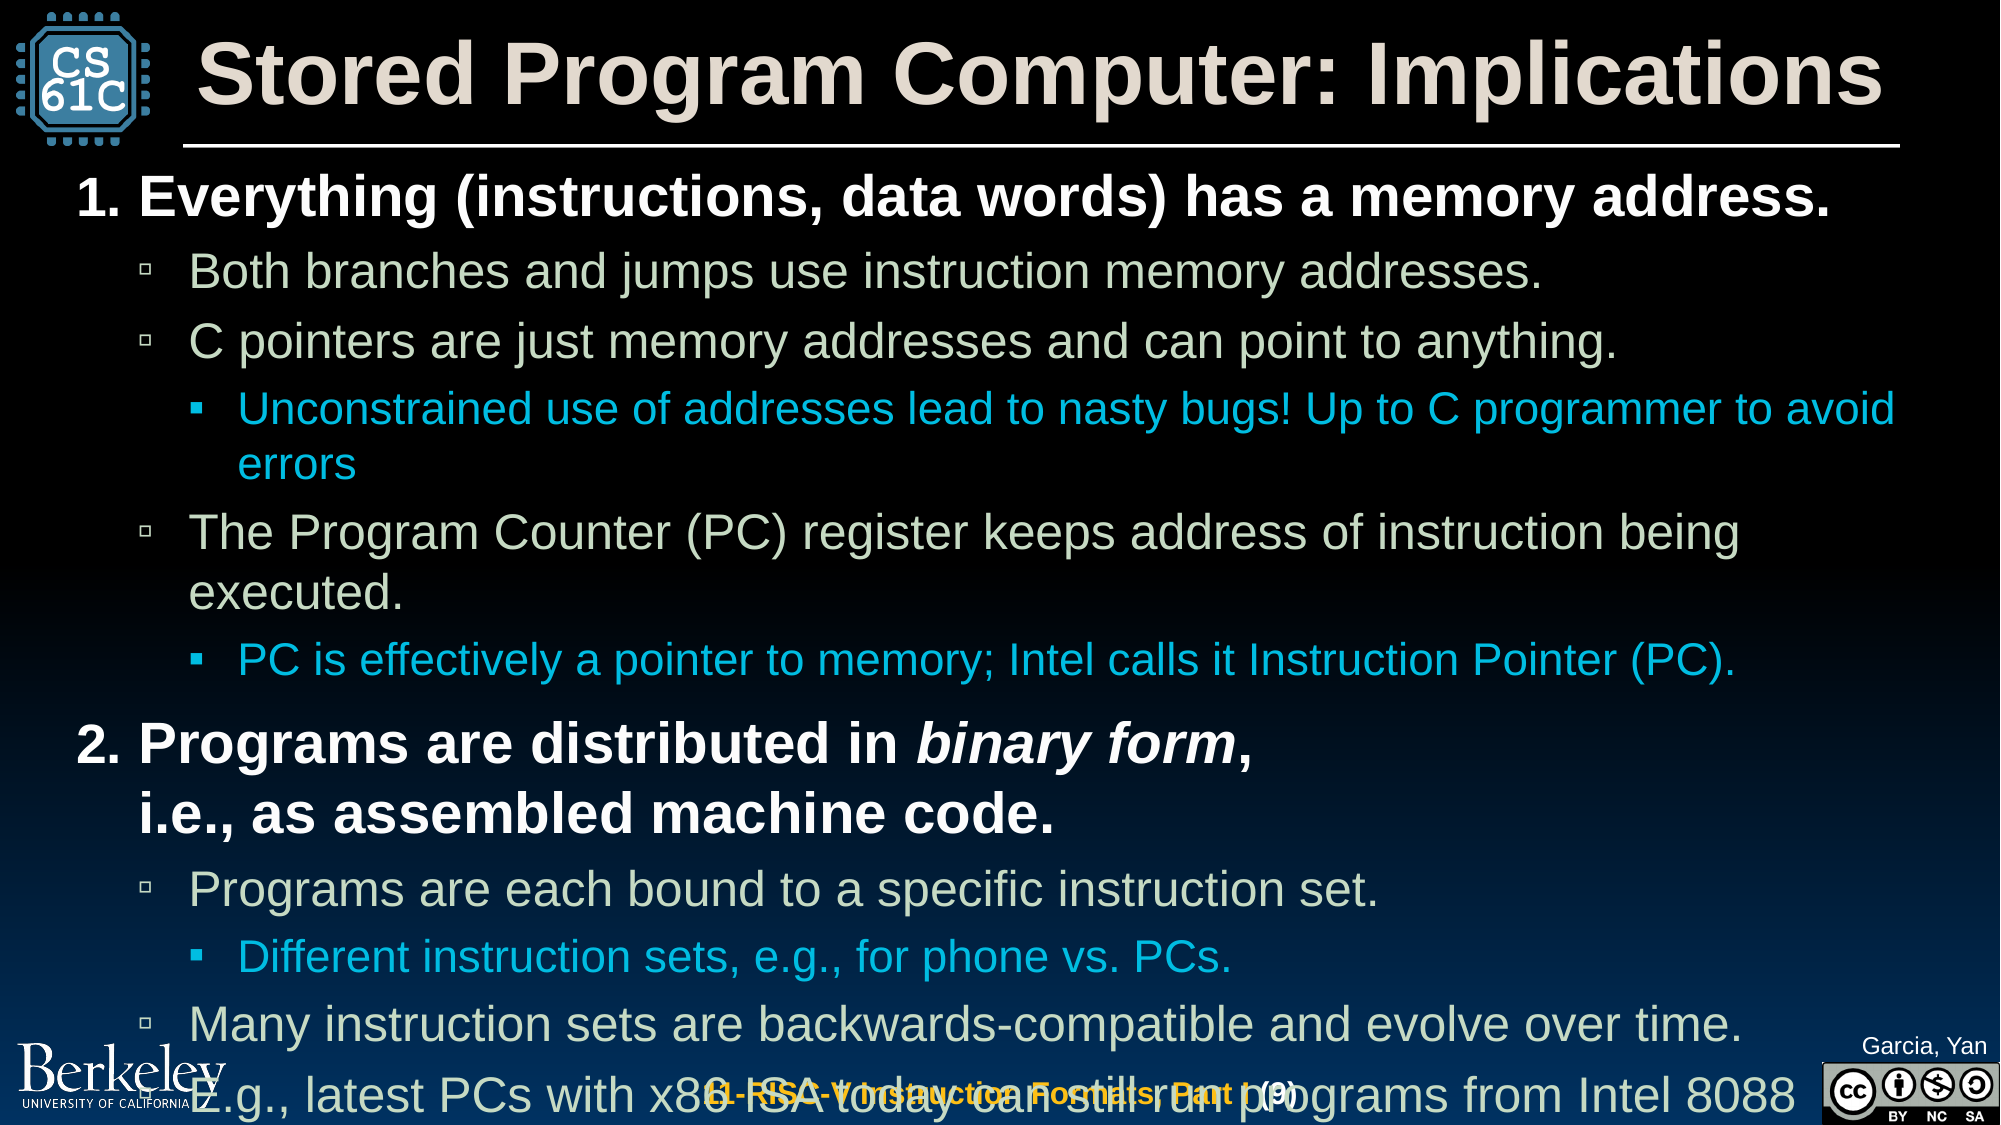

# Stored Program Computer: Implications
Everything (instructions, data words) has a memory address.
Both branches and jumps use instruction memory addresses.
C pointers are just memory addresses and can point to anything.
Unconstrained use of addresses lead to nasty bugs! Up to C programmer to avoid errors
The Program Counter (PC) register keeps address of instruction being executed.
PC is effectively a pointer to memory; Intel calls it Instruction Pointer (PC).
Programs are distributed in binary form,
i.e., as assembled machine code.
Programs are each bound to a specific instruction set.
Different instruction sets, e.g., for phone vs. PCs.
Many instruction sets are backwards-compatible and evolve over time.
E.g., latest PCs with x86 ISA today can still run programs from Intel 8088 (1981)!